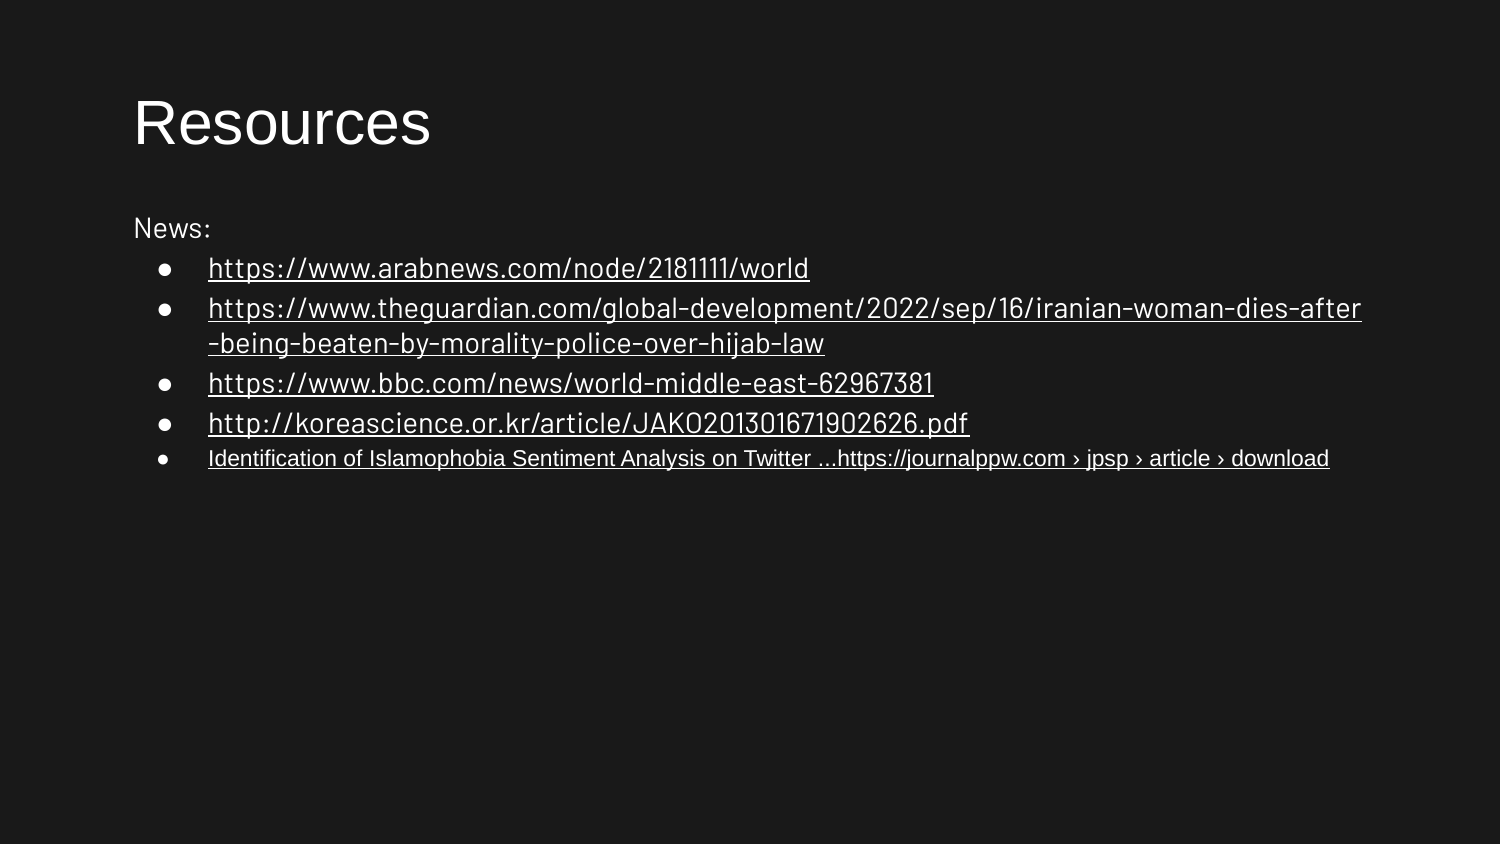

# Resources
News:
https://www.arabnews.com/node/2181111/world
https://www.theguardian.com/global-development/2022/sep/16/iranian-woman-dies-after-being-beaten-by-morality-police-over-hijab-law
https://www.bbc.com/news/world-middle-east-62967381
http://koreascience.or.kr/article/JAKO201301671902626.pdf
Identification of Islamophobia Sentiment Analysis on Twitter ...https://journalppw.com › jpsp › article › download